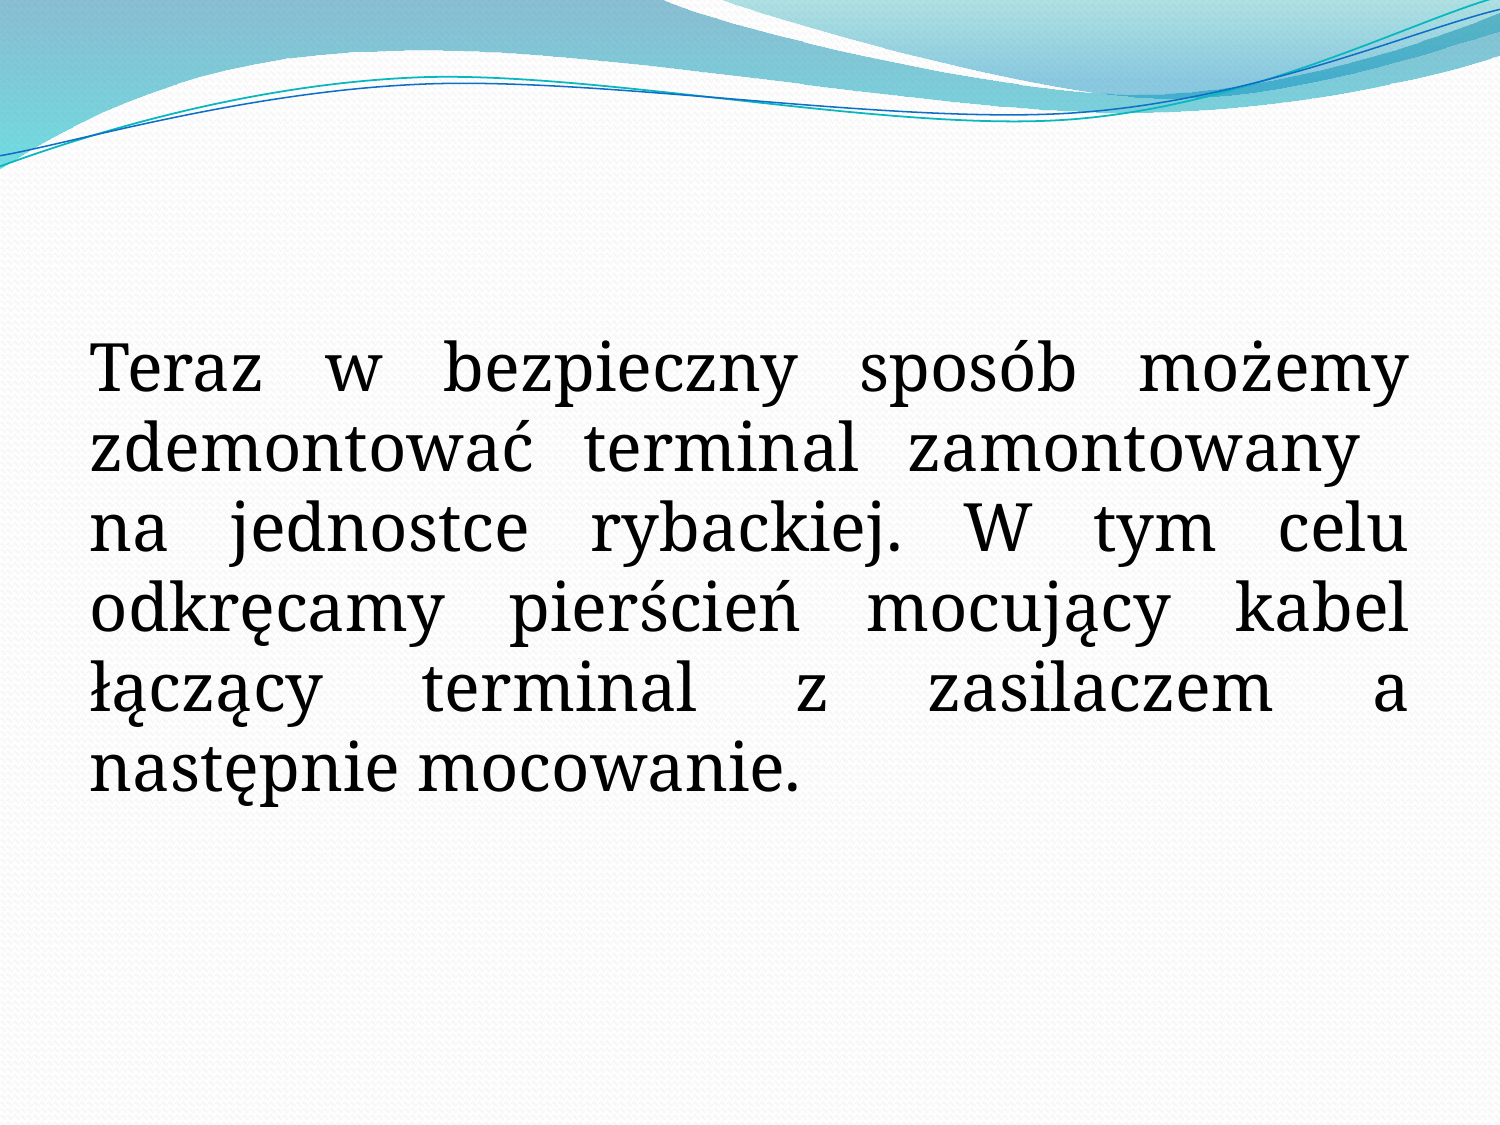

Teraz w bezpieczny sposób możemy zdemontować terminal zamontowany
na jednostce rybackiej. W tym celu odkręcamy pierścień mocujący kabel łączący terminal z zasilaczem a następnie mocowanie.